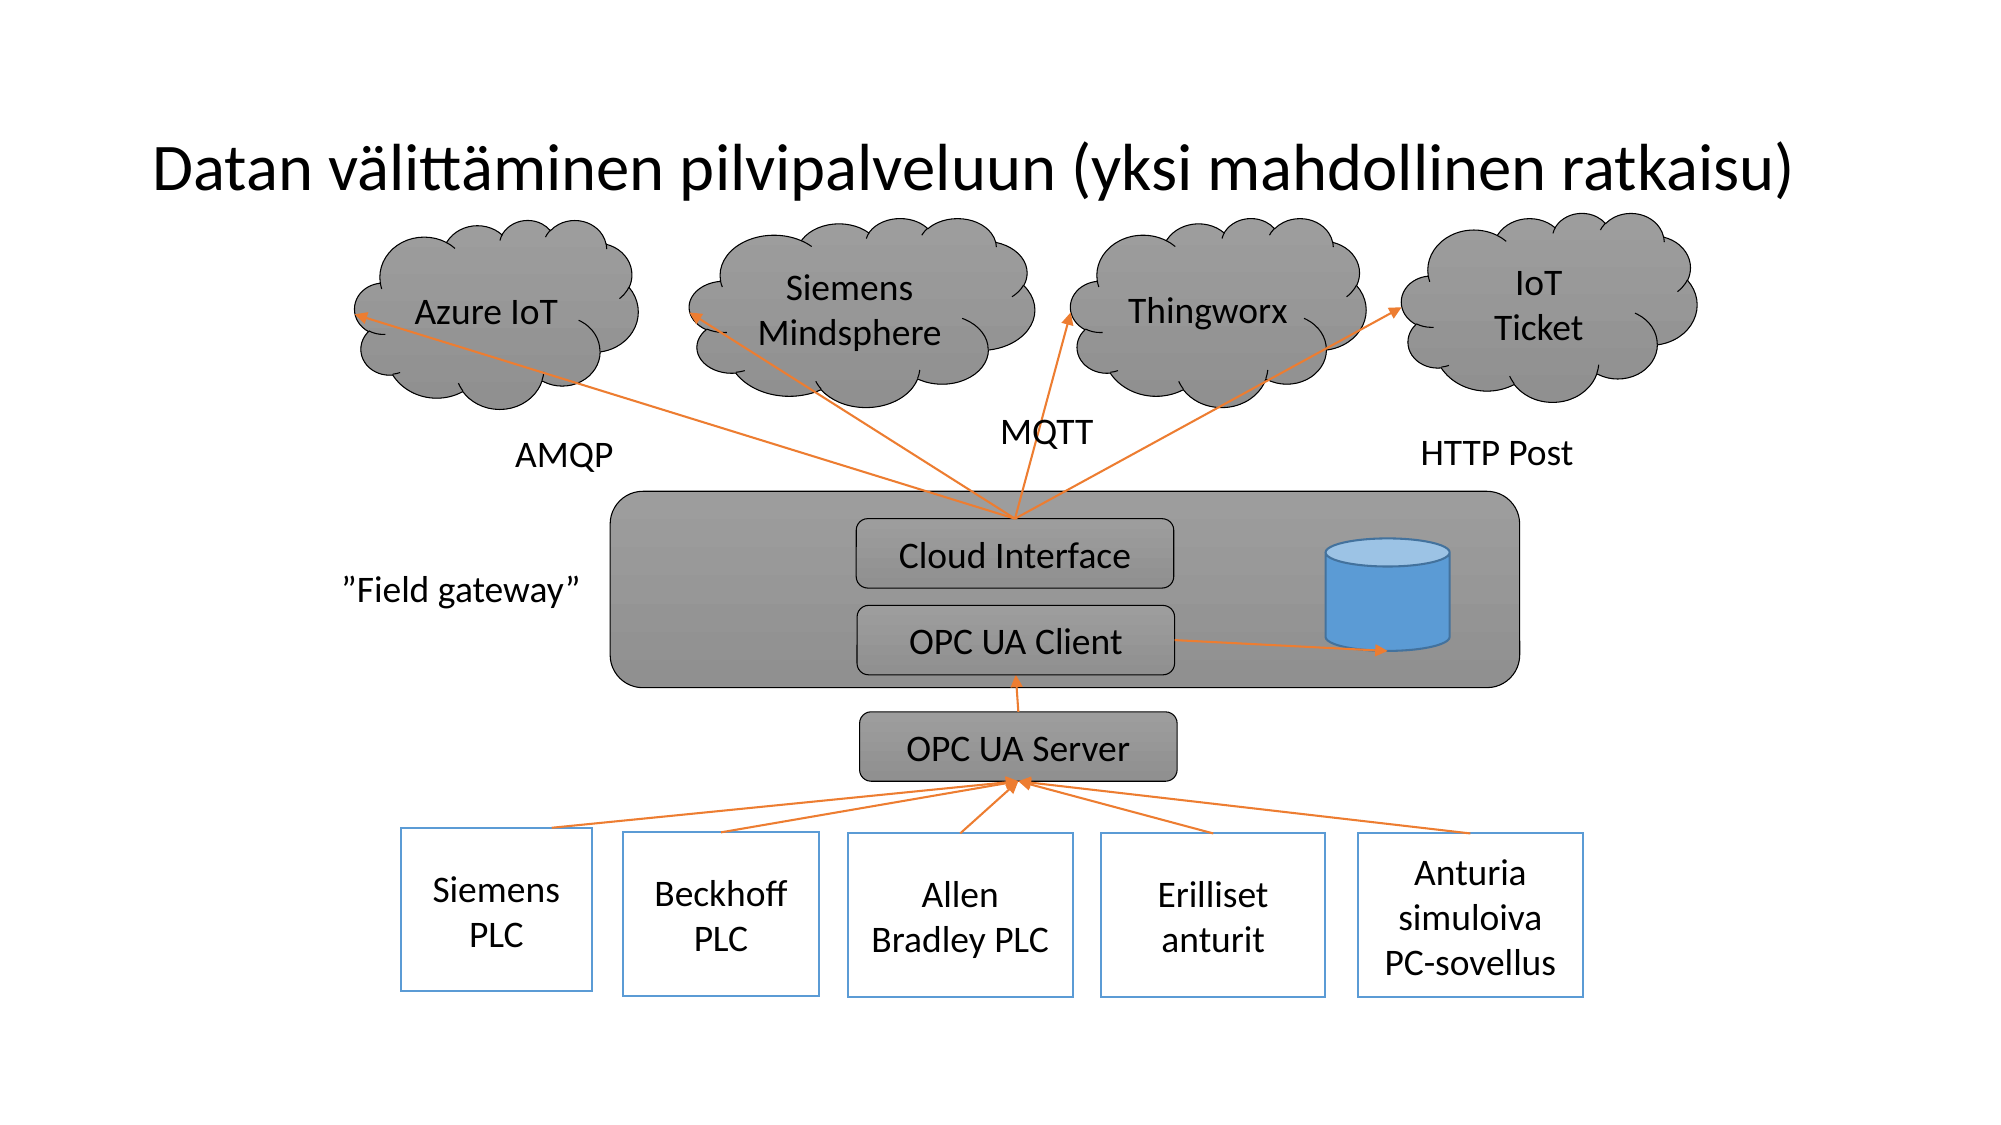

# Datan välittäminen pilvipalveluun (yksi mahdollinen ratkaisu)
IoT
Ticket
Siemens
Mindsphere
Thingworx
Azure IoT
MQTT
HTTP Post
AMQP

Cloud Interface

”Field gateway”
OPC UA Client
OPC UA Server
Siemens
PLC
Beckhoff PLC
Allen Bradley PLC
Erilliset
anturit
Anturia simuloiva
PC-sovellus